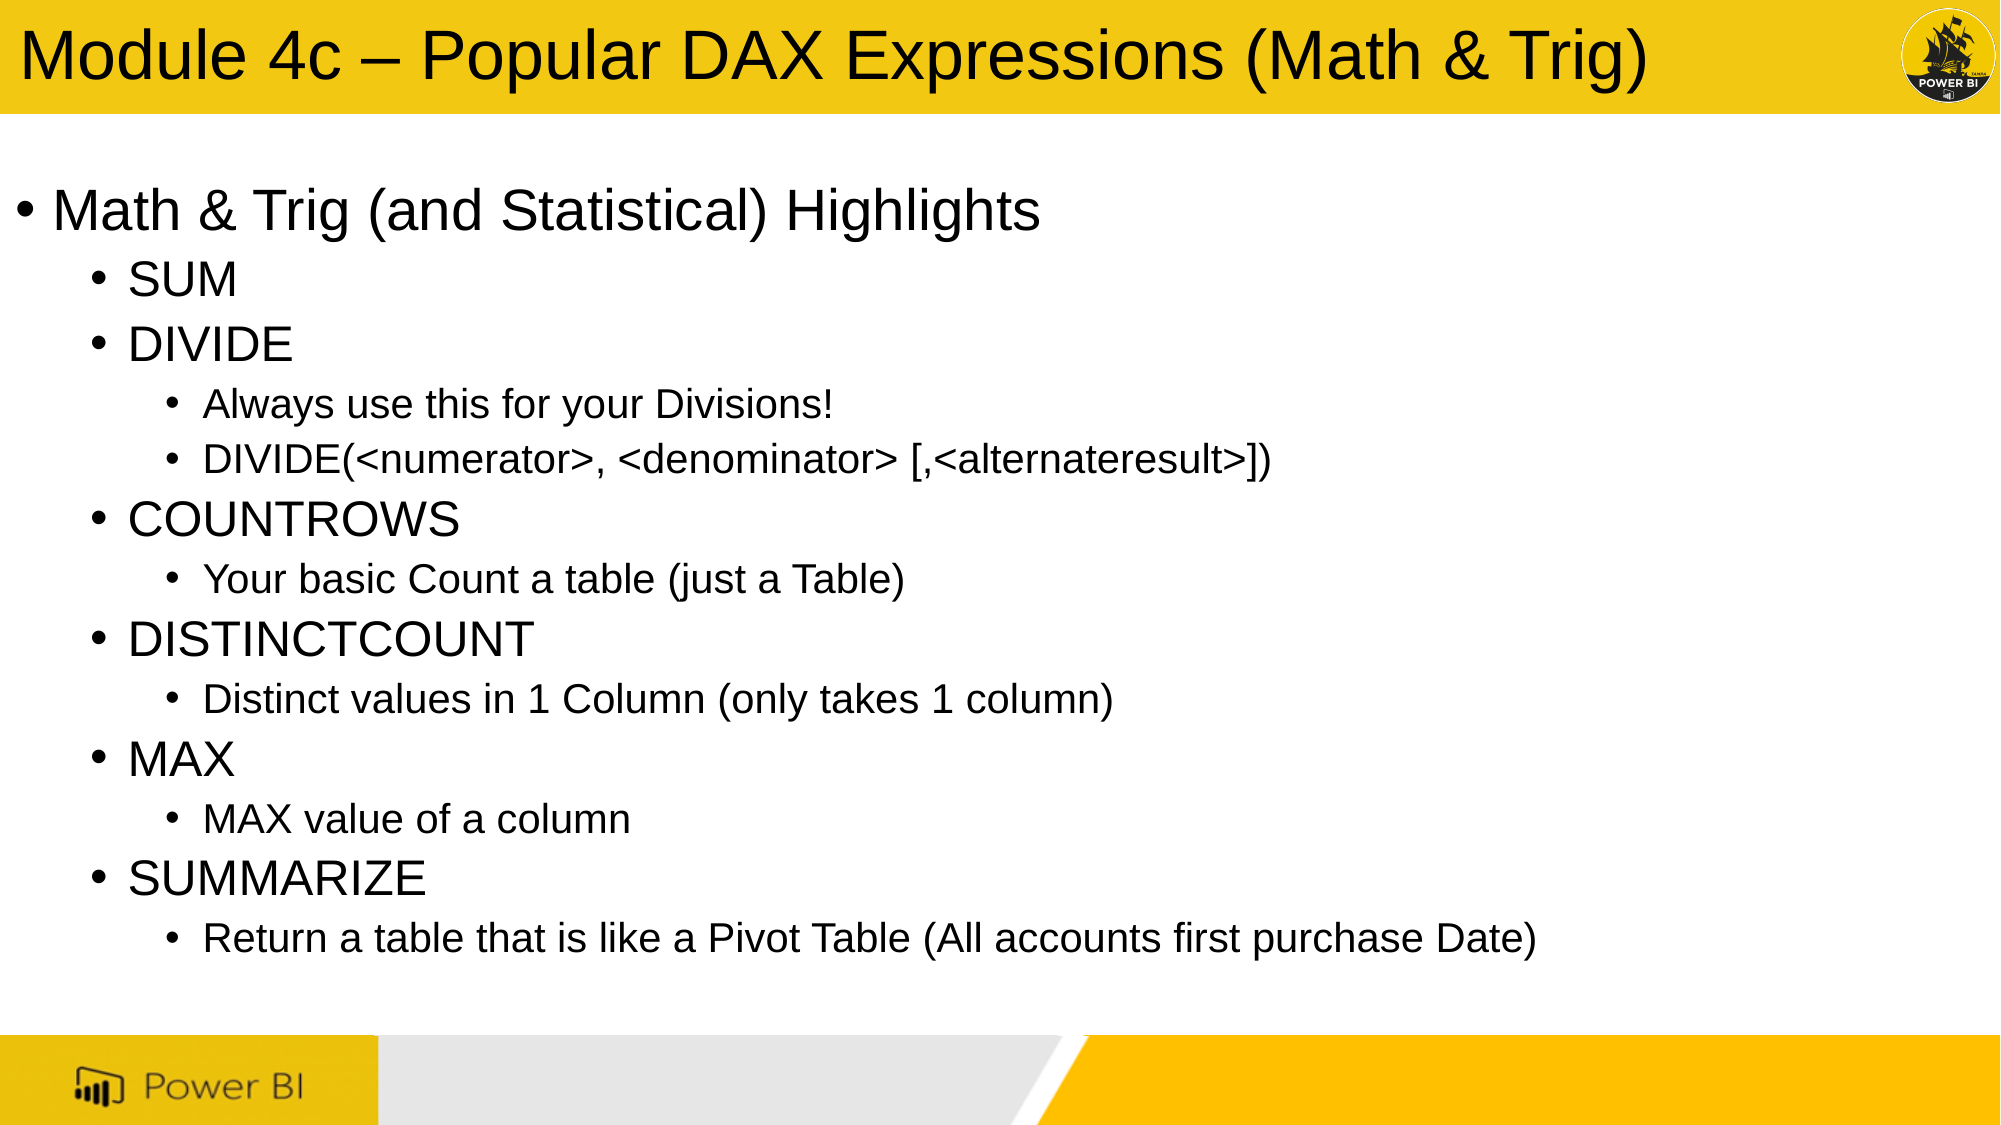

# Module 4c – Popular DAX Expressions (Math & Trig)
Math & Trig (and Statistical) Highlights
SUM
DIVIDE
Always use this for your Divisions!
DIVIDE(<numerator>, <denominator> [,<alternateresult>])
COUNTROWS
Your basic Count a table (just a Table)
DISTINCTCOUNT
Distinct values in 1 Column (only takes 1 column)
MAX
MAX value of a column
SUMMARIZE
Return a table that is like a Pivot Table (All accounts first purchase Date)